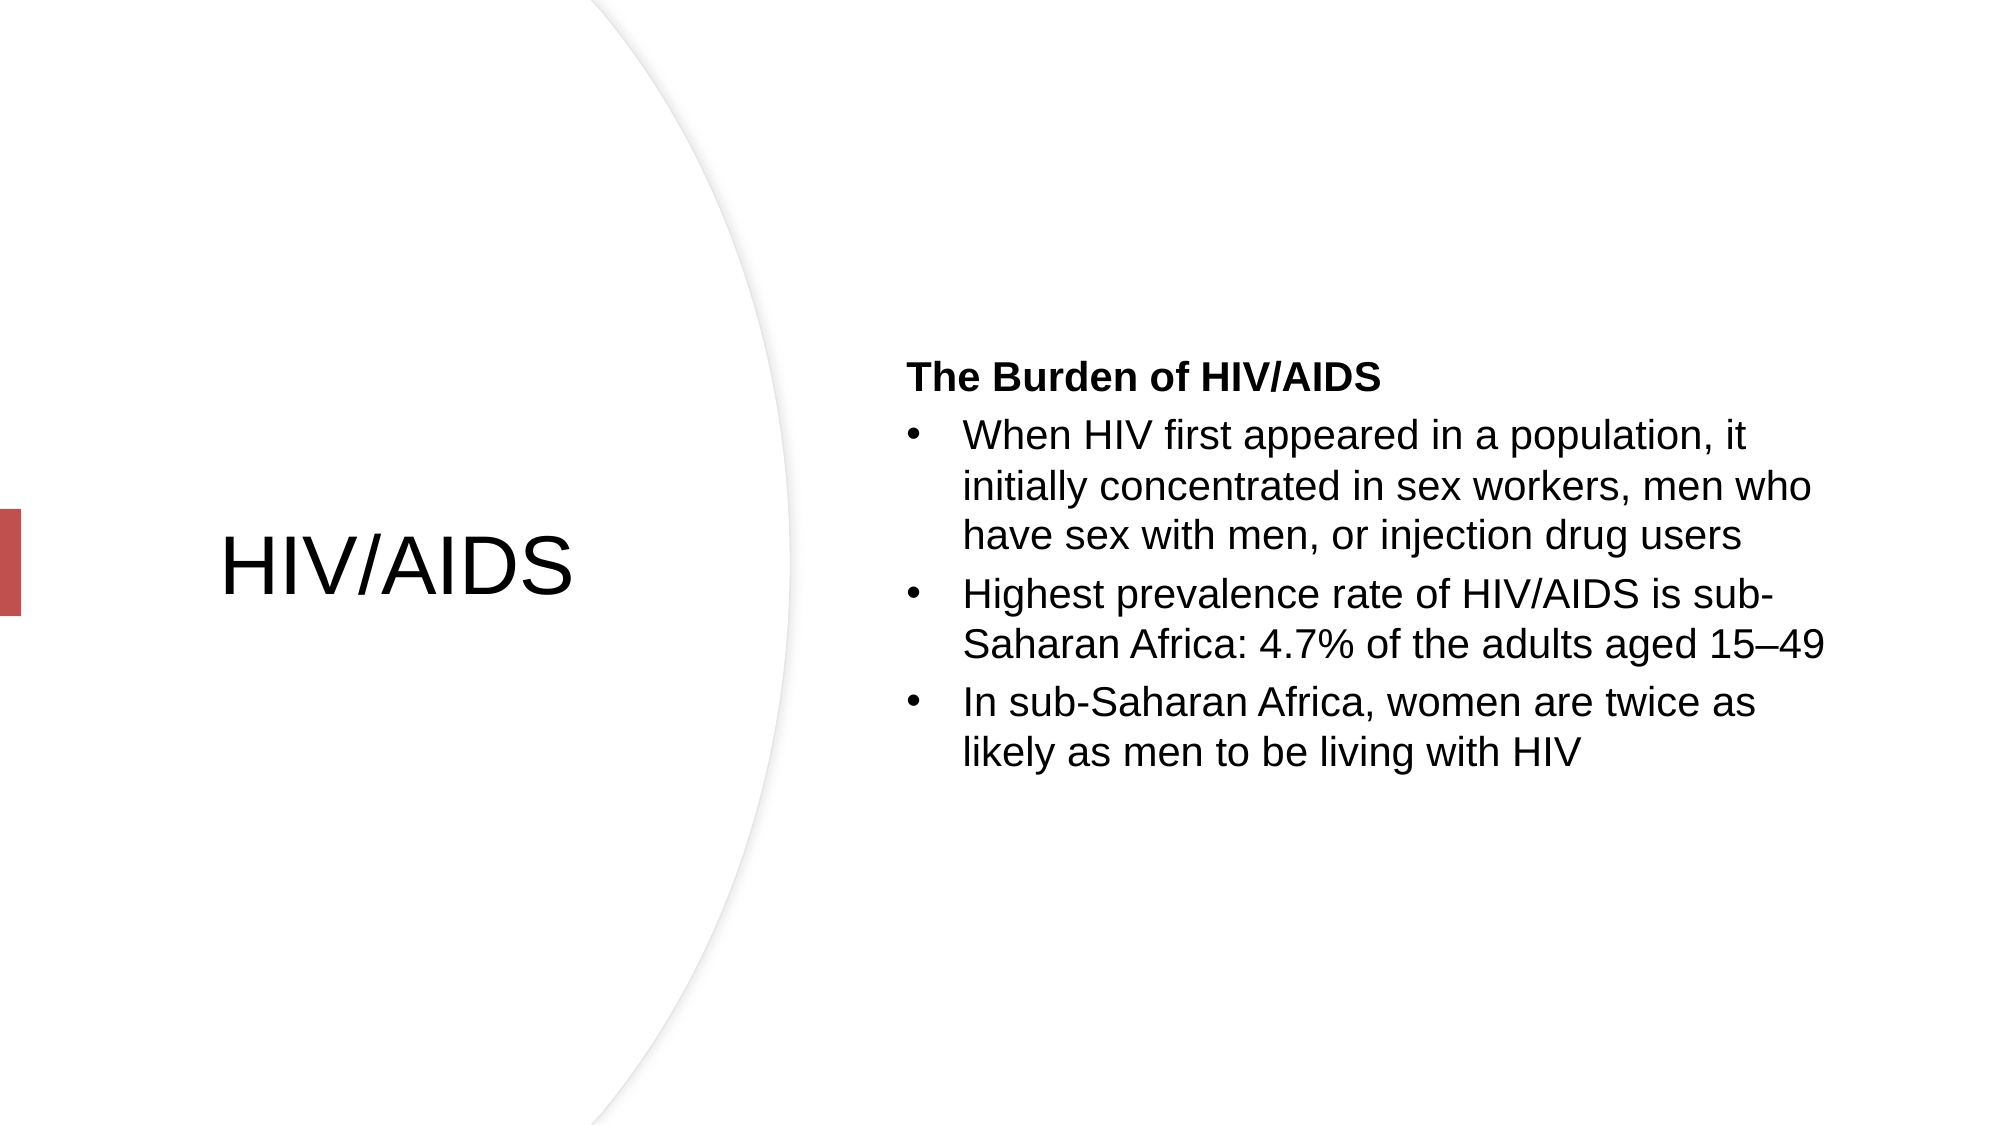

The Burden of HIV/AIDS
When HIV first appeared in a population, it initially concentrated in sex workers, men who have sex with men, or injection drug users
Highest prevalence rate of HIV/AIDS is sub-Saharan Africa: 4.7% of the adults aged 15–49
In sub-Saharan Africa, women are twice as likely as men to be living with HIV
# HIV/AIDS